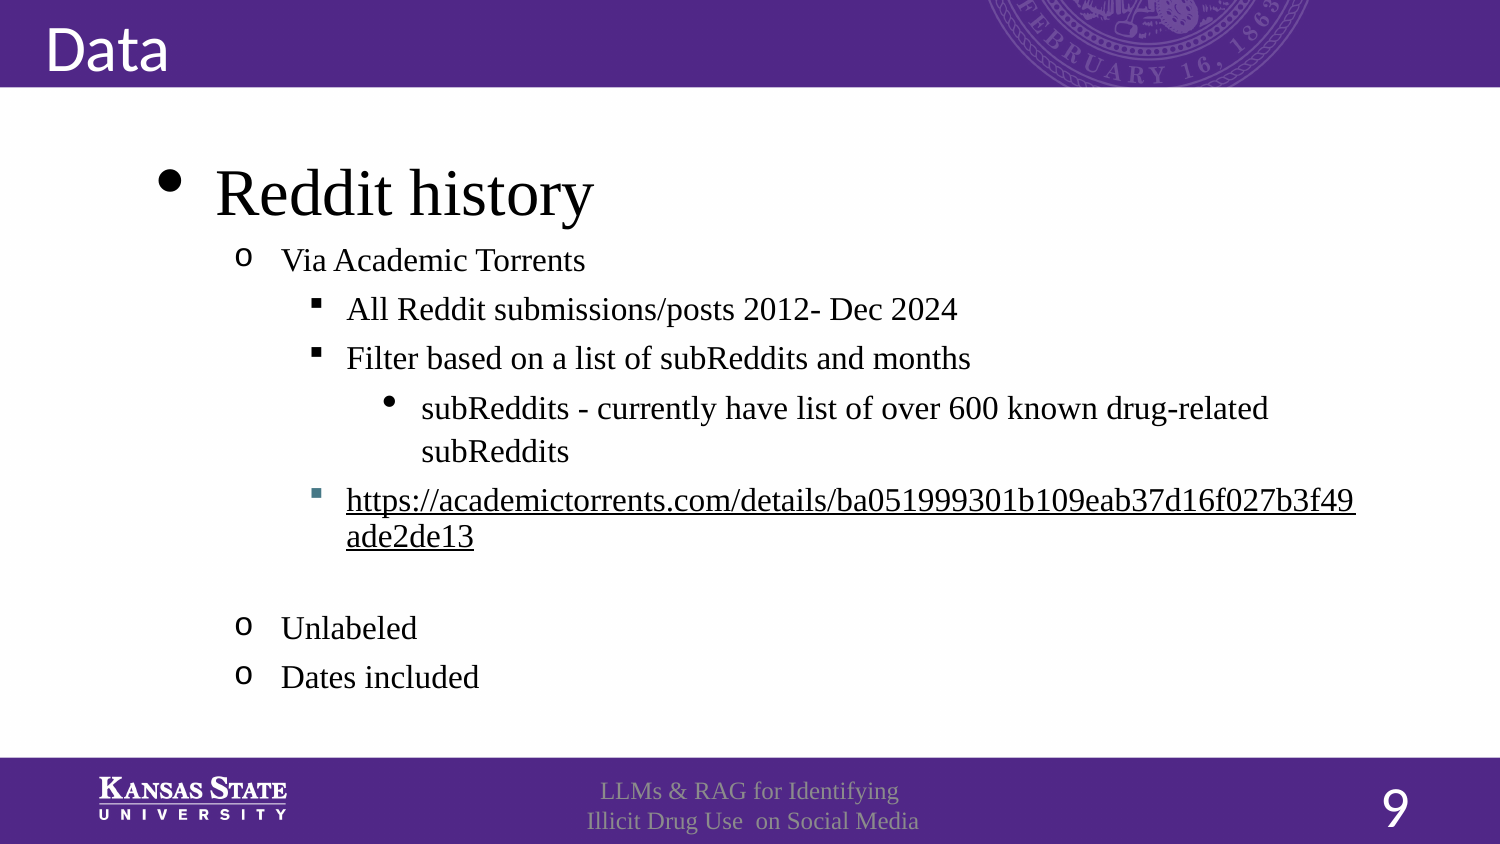

# Data

Reddit history
Via Academic Torrents
All Reddit submissions/posts 2012- Dec 2024
Filter based on a list of subReddits and months
subReddits - currently have list of over 600 known drug-related subReddits
https://academictorrents.com/details/ba051999301b109eab37d16f027b3f49ade2de13
Unlabeled
Dates included
LLMs & RAG for Identifying
 Illicit Drug Use  on Social Media
9